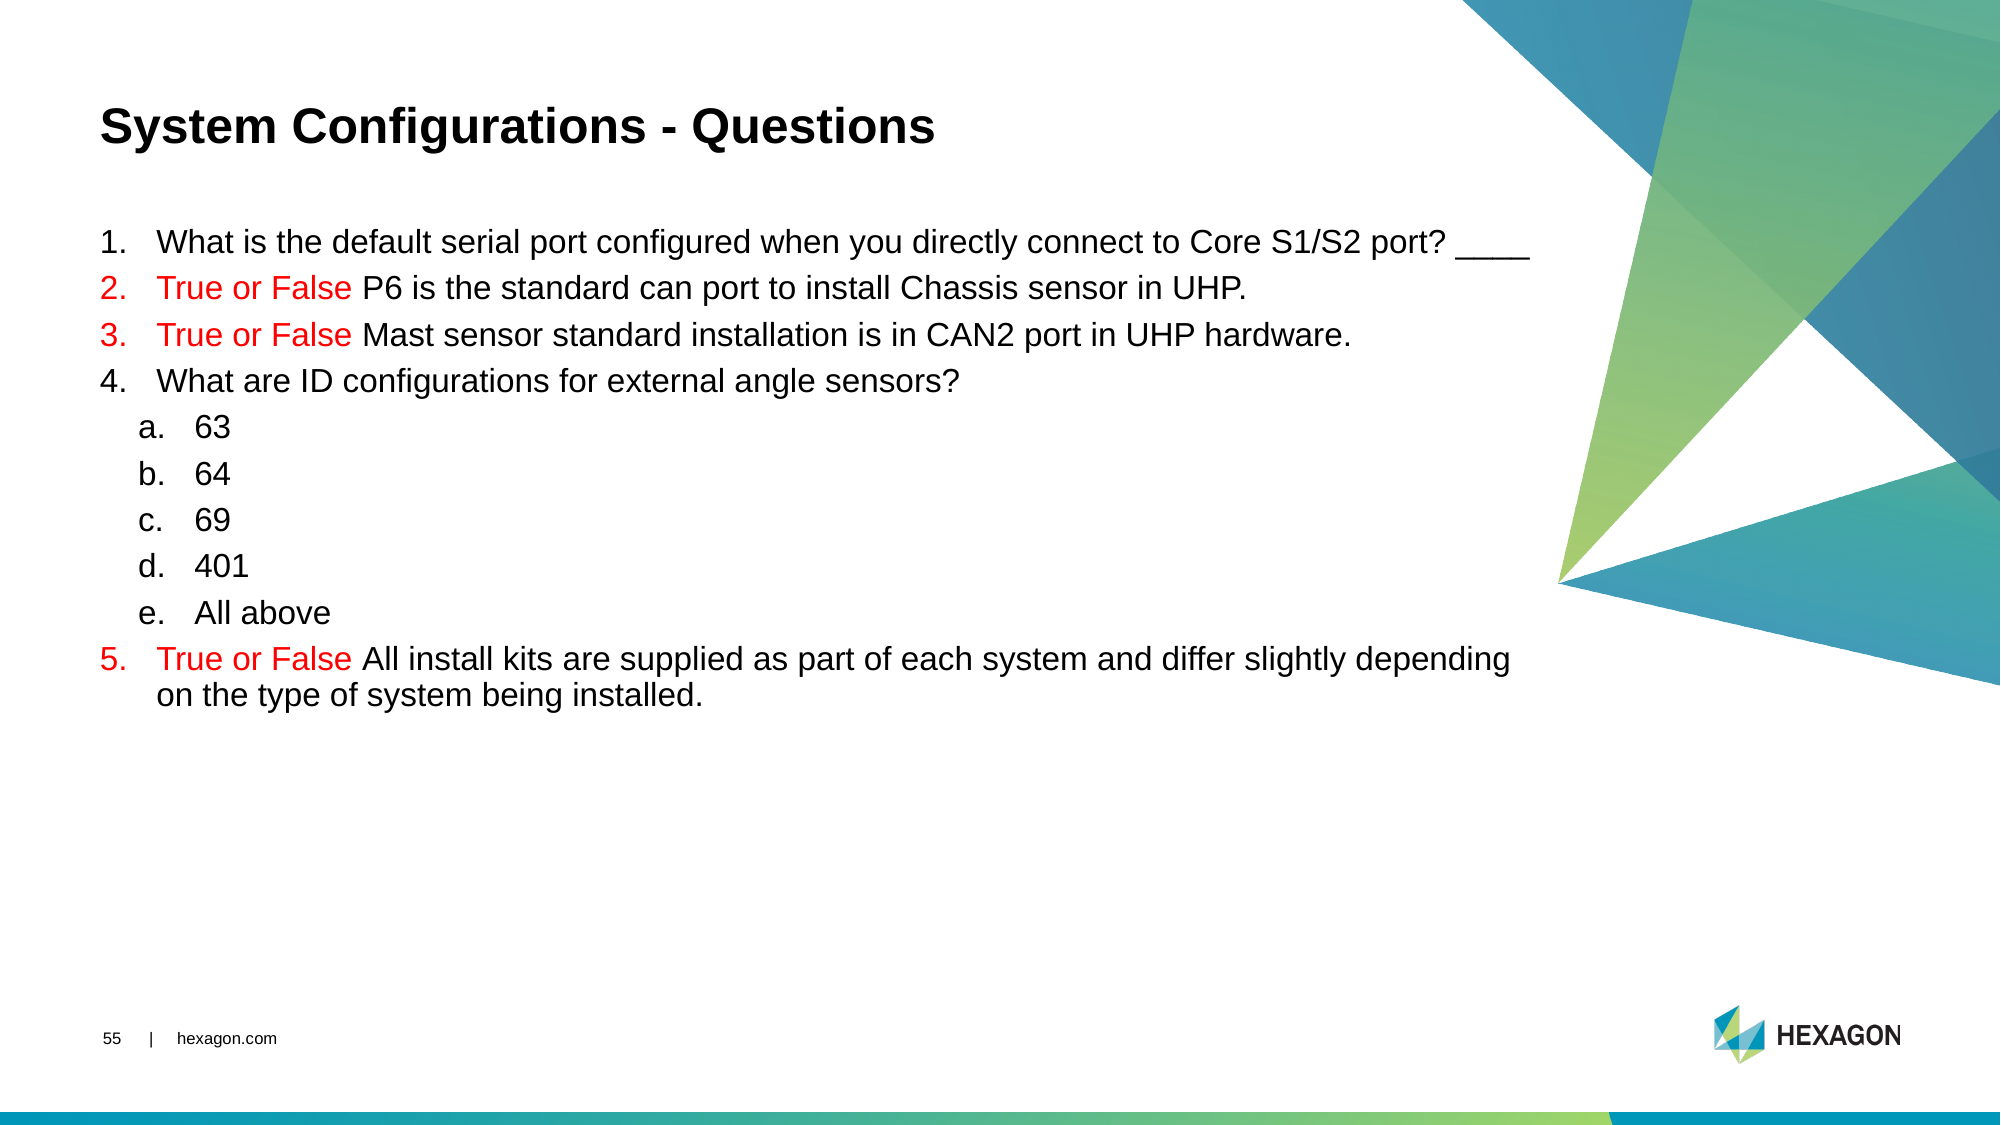

# System Configurations - Questions

What is the default serial port configured when you directly connect to Core S1/S2 port? ____
True or False P6 is the standard can port to install Chassis sensor in UHP.
True or False Mast sensor standard installation is in CAN2 port in UHP hardware.
What are ID configurations for external angle sensors?
63
64
69
401
All above
True or False All install kits are supplied as part of each system and differ slightly depending on the type of system being installed.